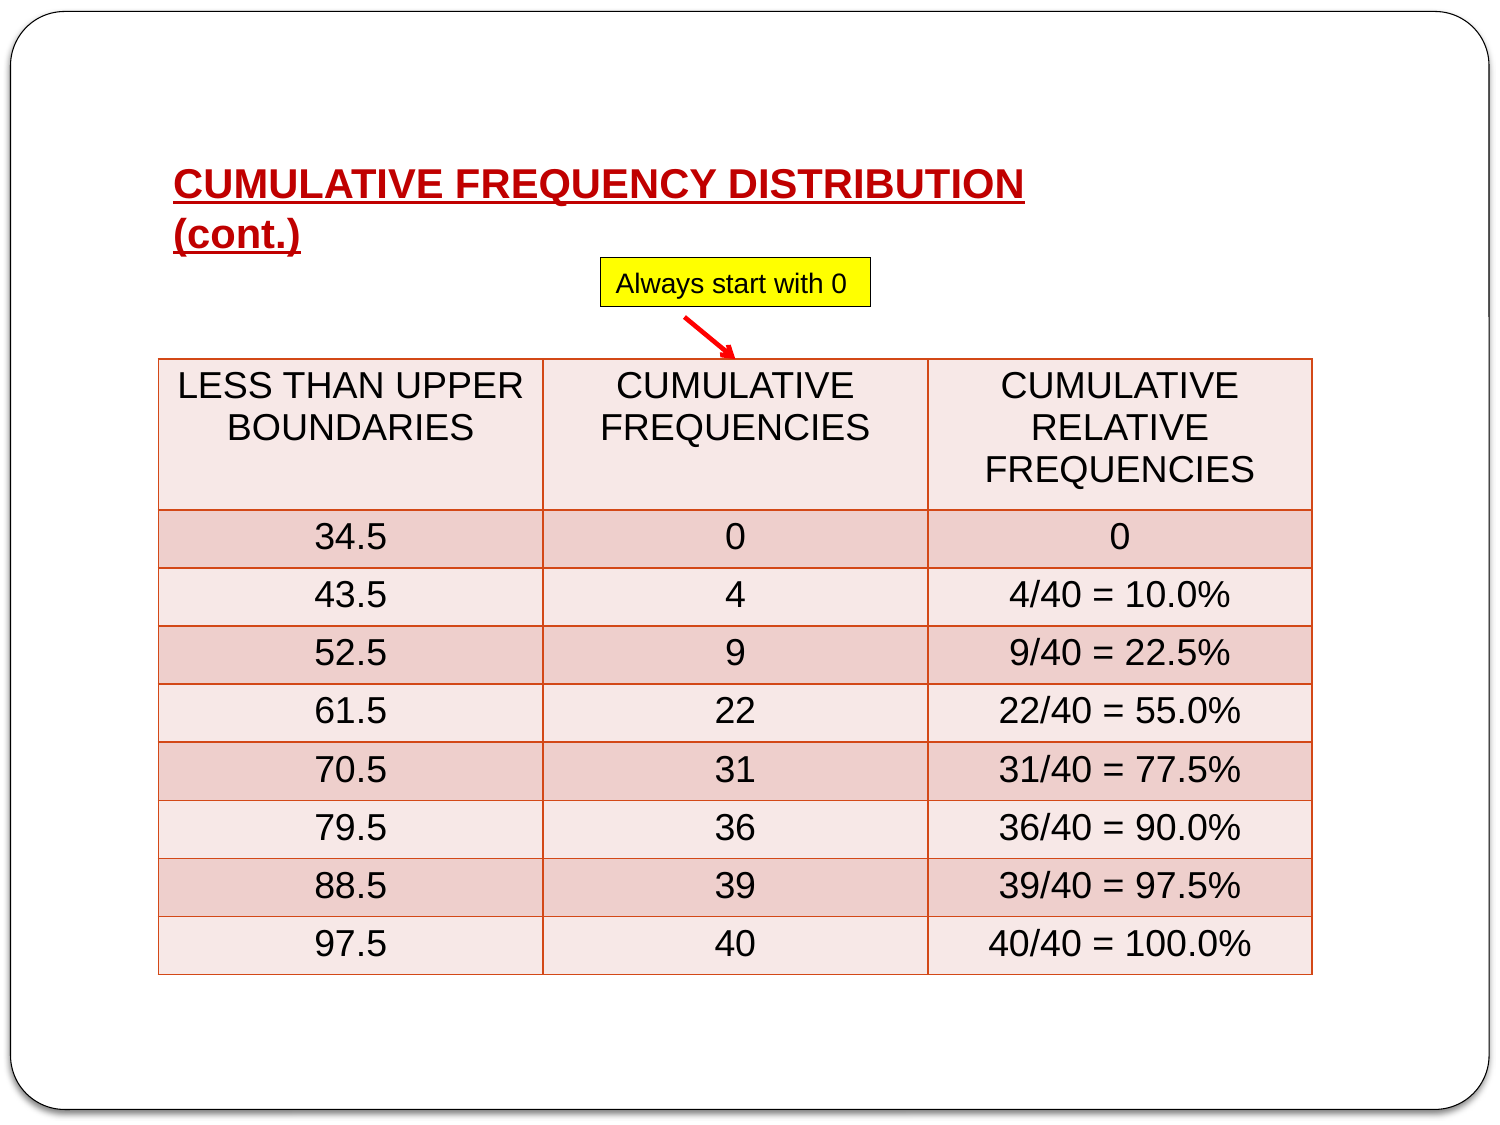

CUMULATIVE FREQUENCY DISTRIBUTION (cont.)
Always start with 0
| LESS THAN UPPER BOUNDARIES | CUMULATIVE FREQUENCIES | CUMULATIVE RELATIVE FREQUENCIES |
| --- | --- | --- |
| 34.5 | 0 | 0 |
| 43.5 | 4 | 4/40 = 10.0% |
| 52.5 | 9 | 9/40 = 22.5% |
| 61.5 | 22 | 22/40 = 55.0% |
| 70.5 | 31 | 31/40 = 77.5% |
| 79.5 | 36 | 36/40 = 90.0% |
| 88.5 | 39 | 39/40 = 97.5% |
| 97.5 | 40 | 40/40 = 100.0% |